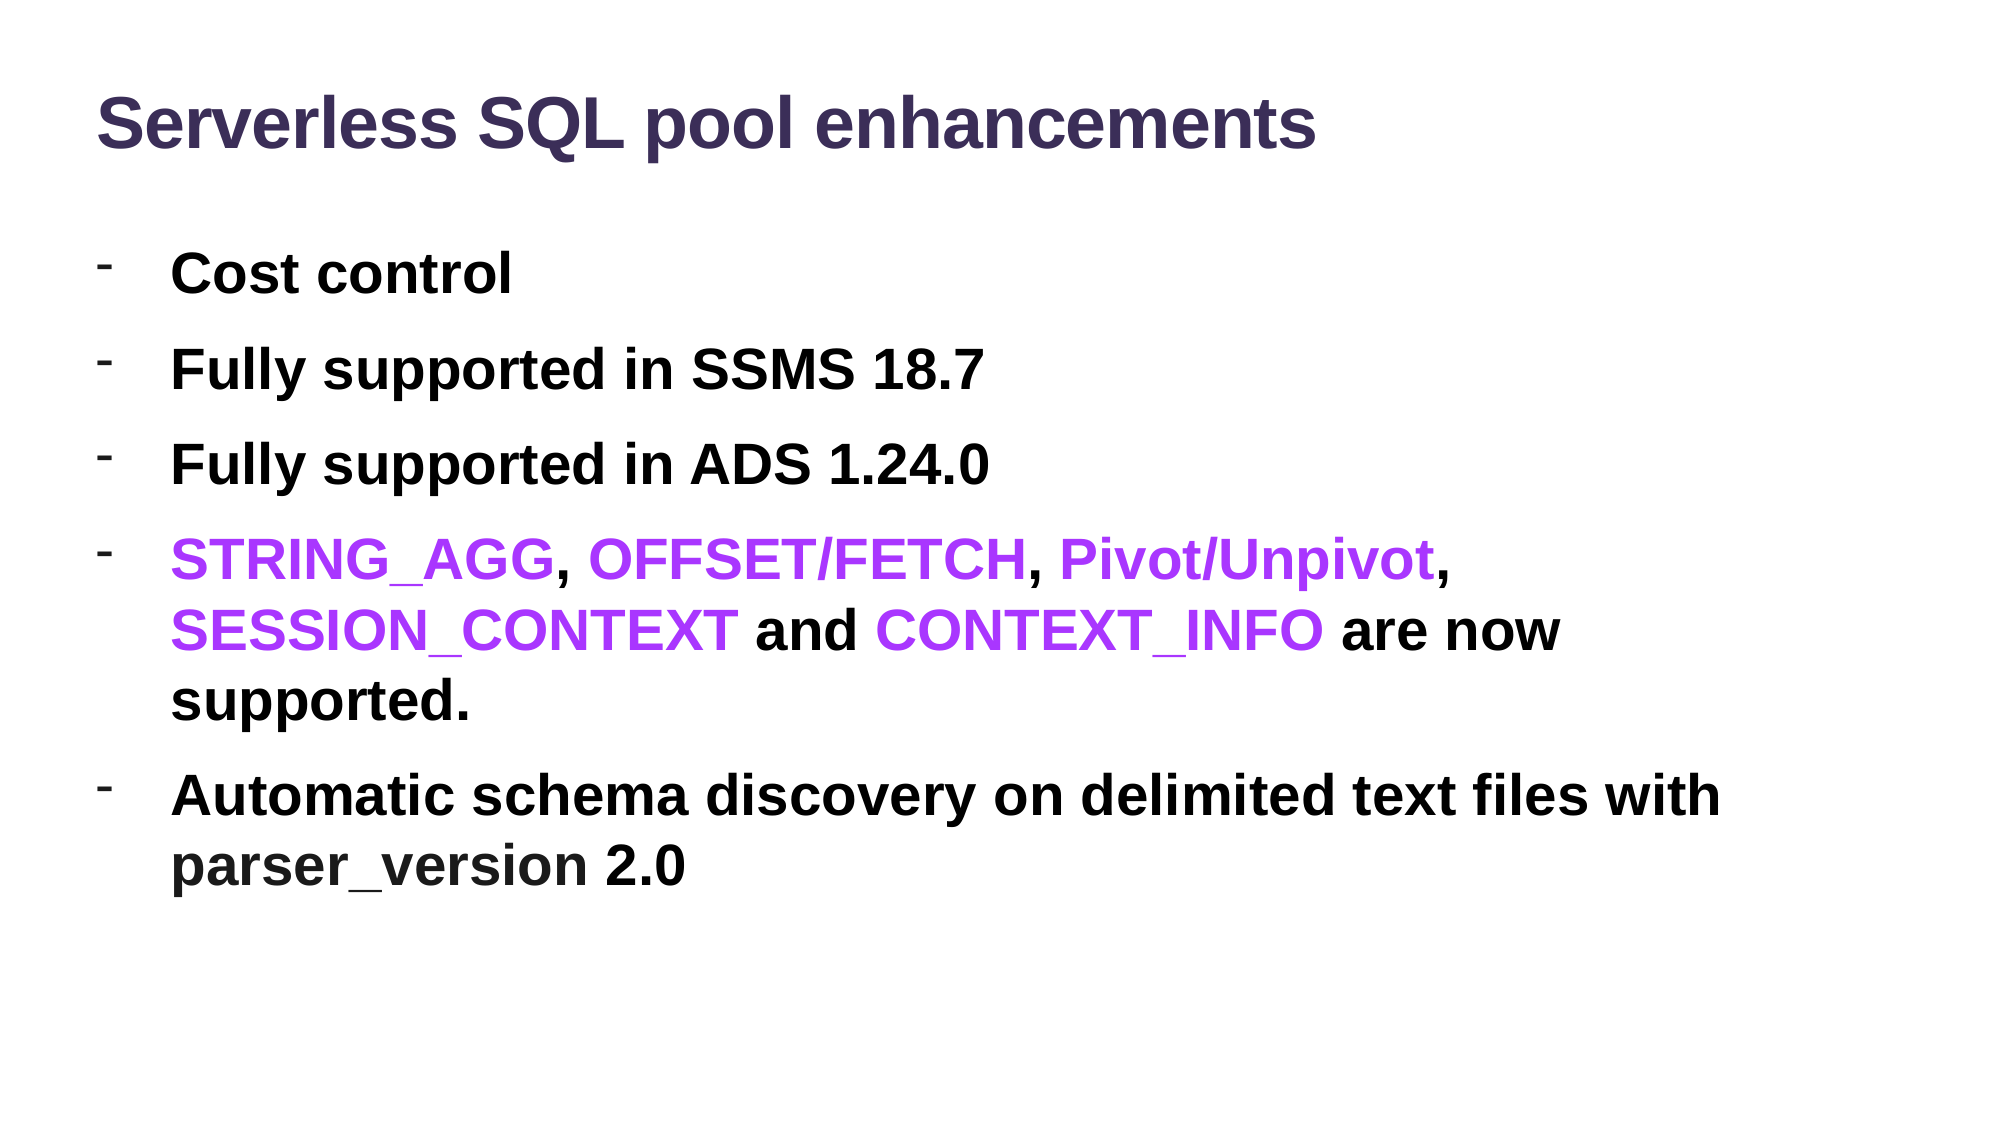

# Serverless SQL pool enhancements
Cost control
Fully supported in SSMS 18.7
Fully supported in ADS 1.24.0
STRING_AGG, OFFSET/FETCH, Pivot/Unpivot, SESSION_CONTEXT and CONTEXT_INFO are now supported.
Automatic schema discovery on delimited text files with parser_version 2.0